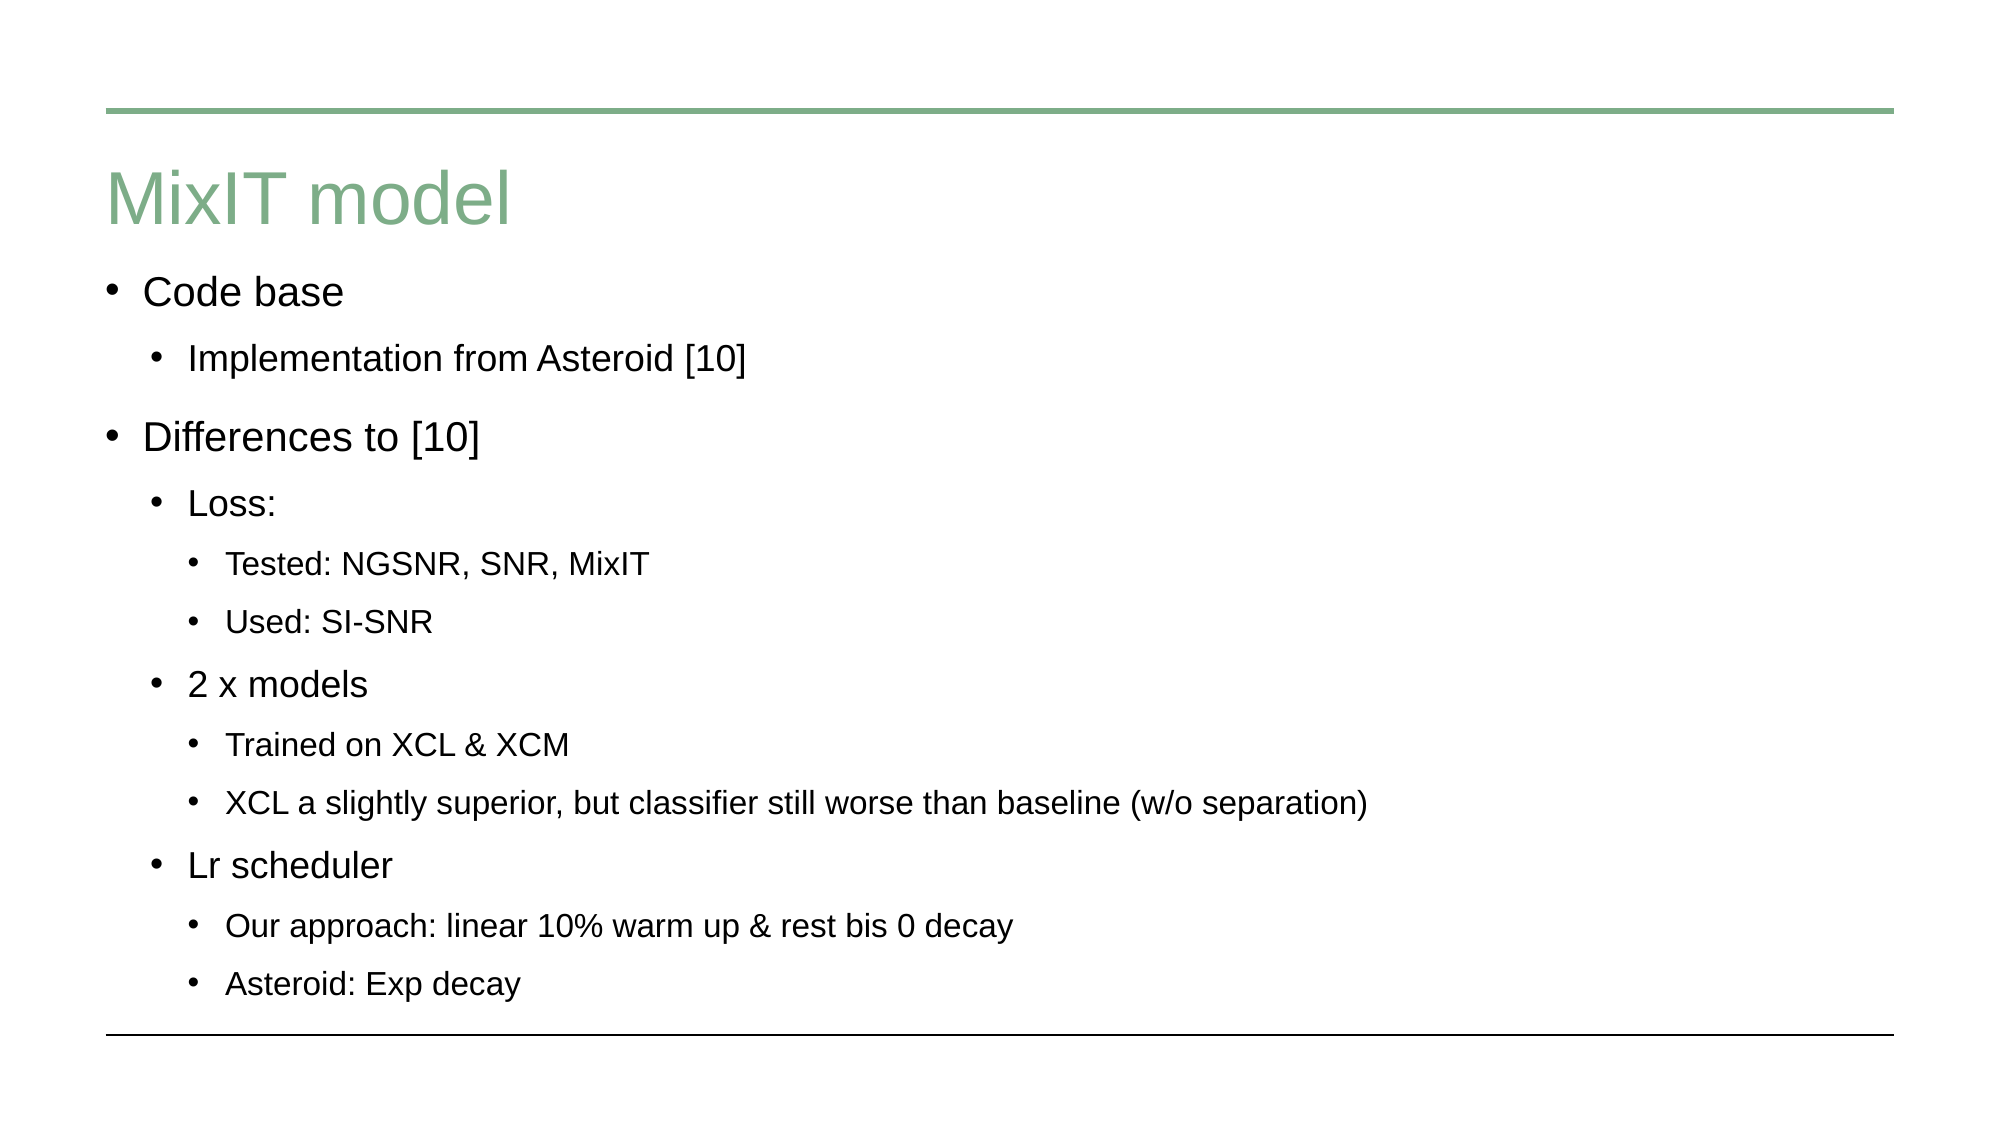

# MixIT model
Code base
Implementation from Asteroid [10]
Differences to [10]
Loss:
Tested: NGSNR, SNR, MixIT
Used: SI-SNR
2 x models
Trained on XCL & XCM
XCL a slightly superior, but classifier still worse than baseline (w/o separation)
Lr scheduler
Our approach: linear 10% warm up & rest bis 0 decay
Asteroid: Exp decay